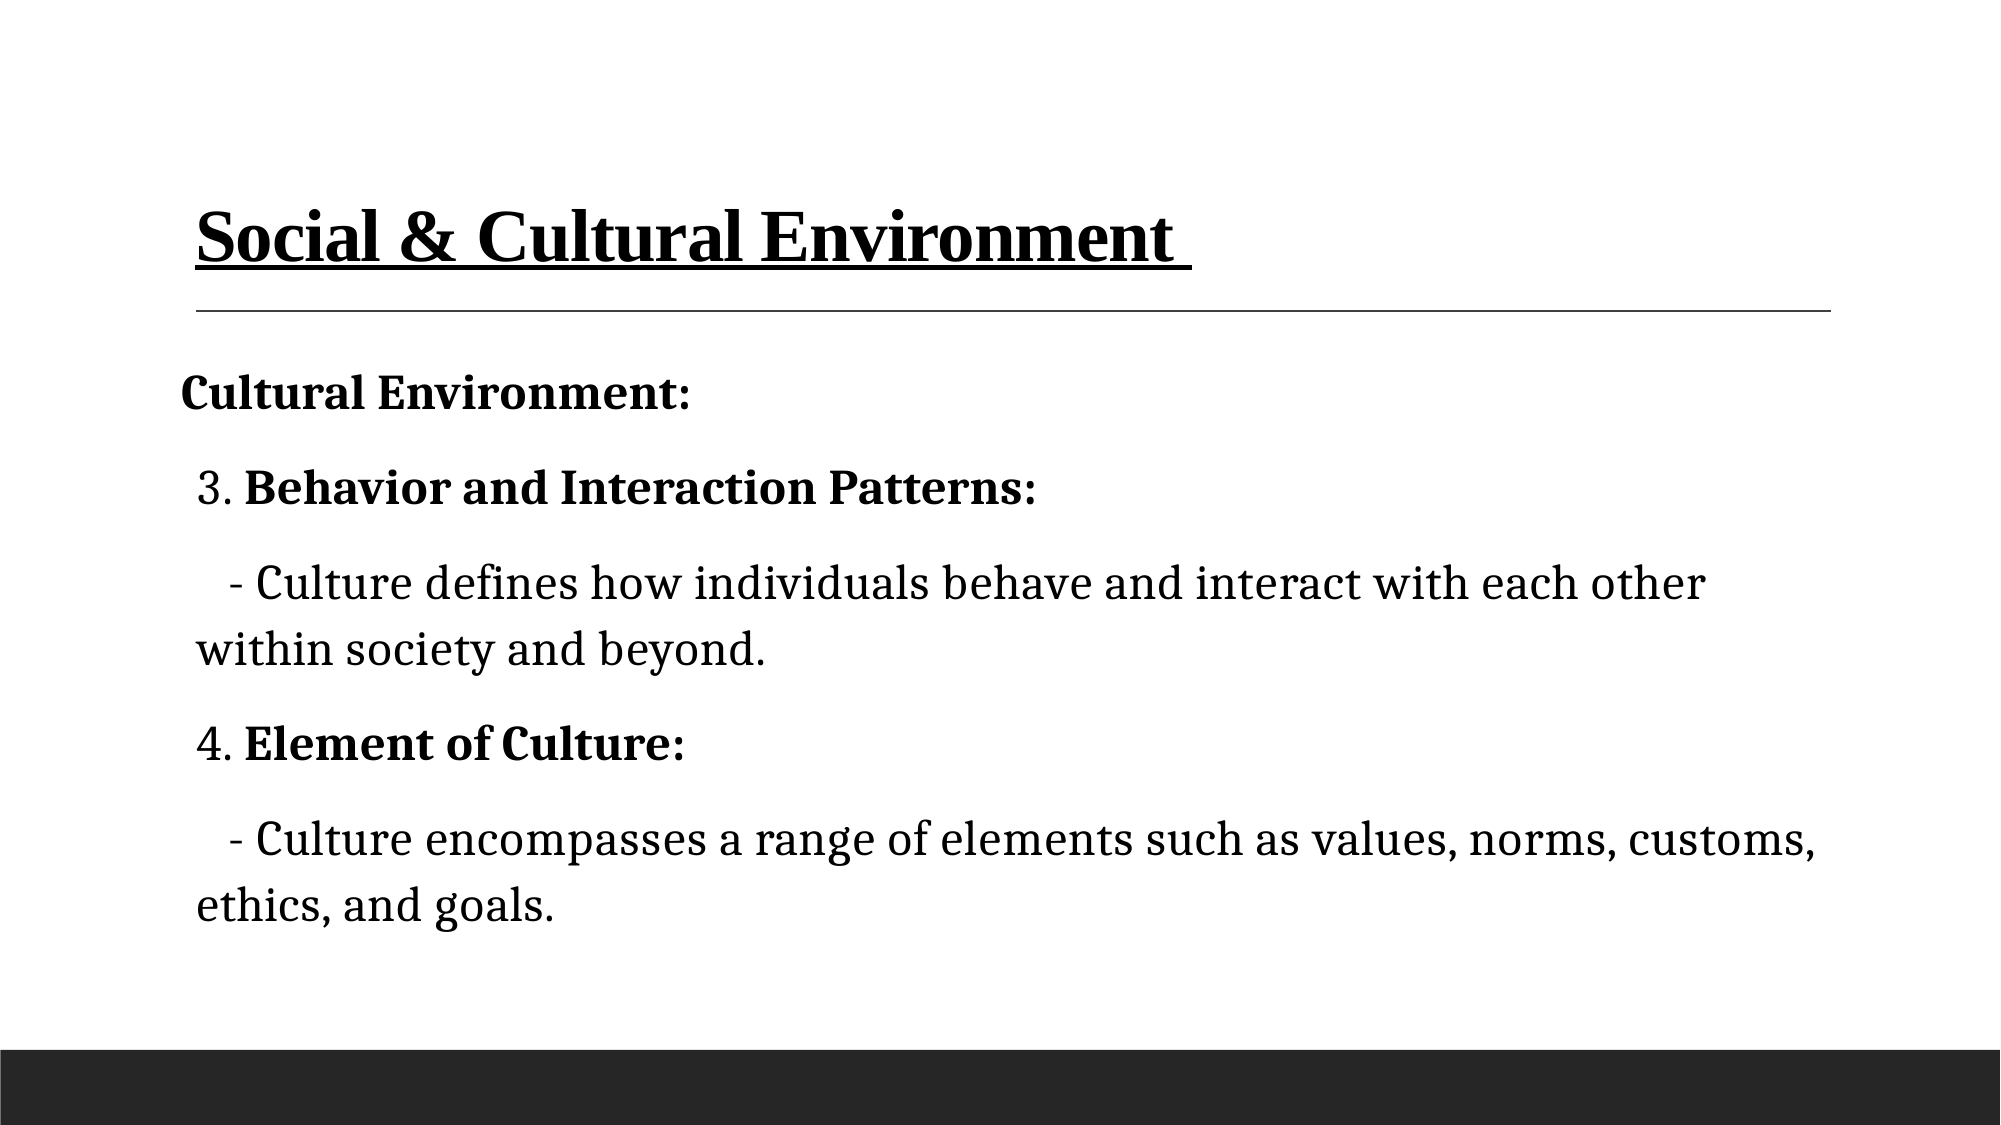

# Social & Cultural Environment
Cultural Environment:
3. Behavior and Interaction Patterns:
   - Culture defines how individuals behave and interact with each other within society and beyond.
4. Element of Culture:
   - Culture encompasses a range of elements such as values, norms, customs, ethics, and goals.